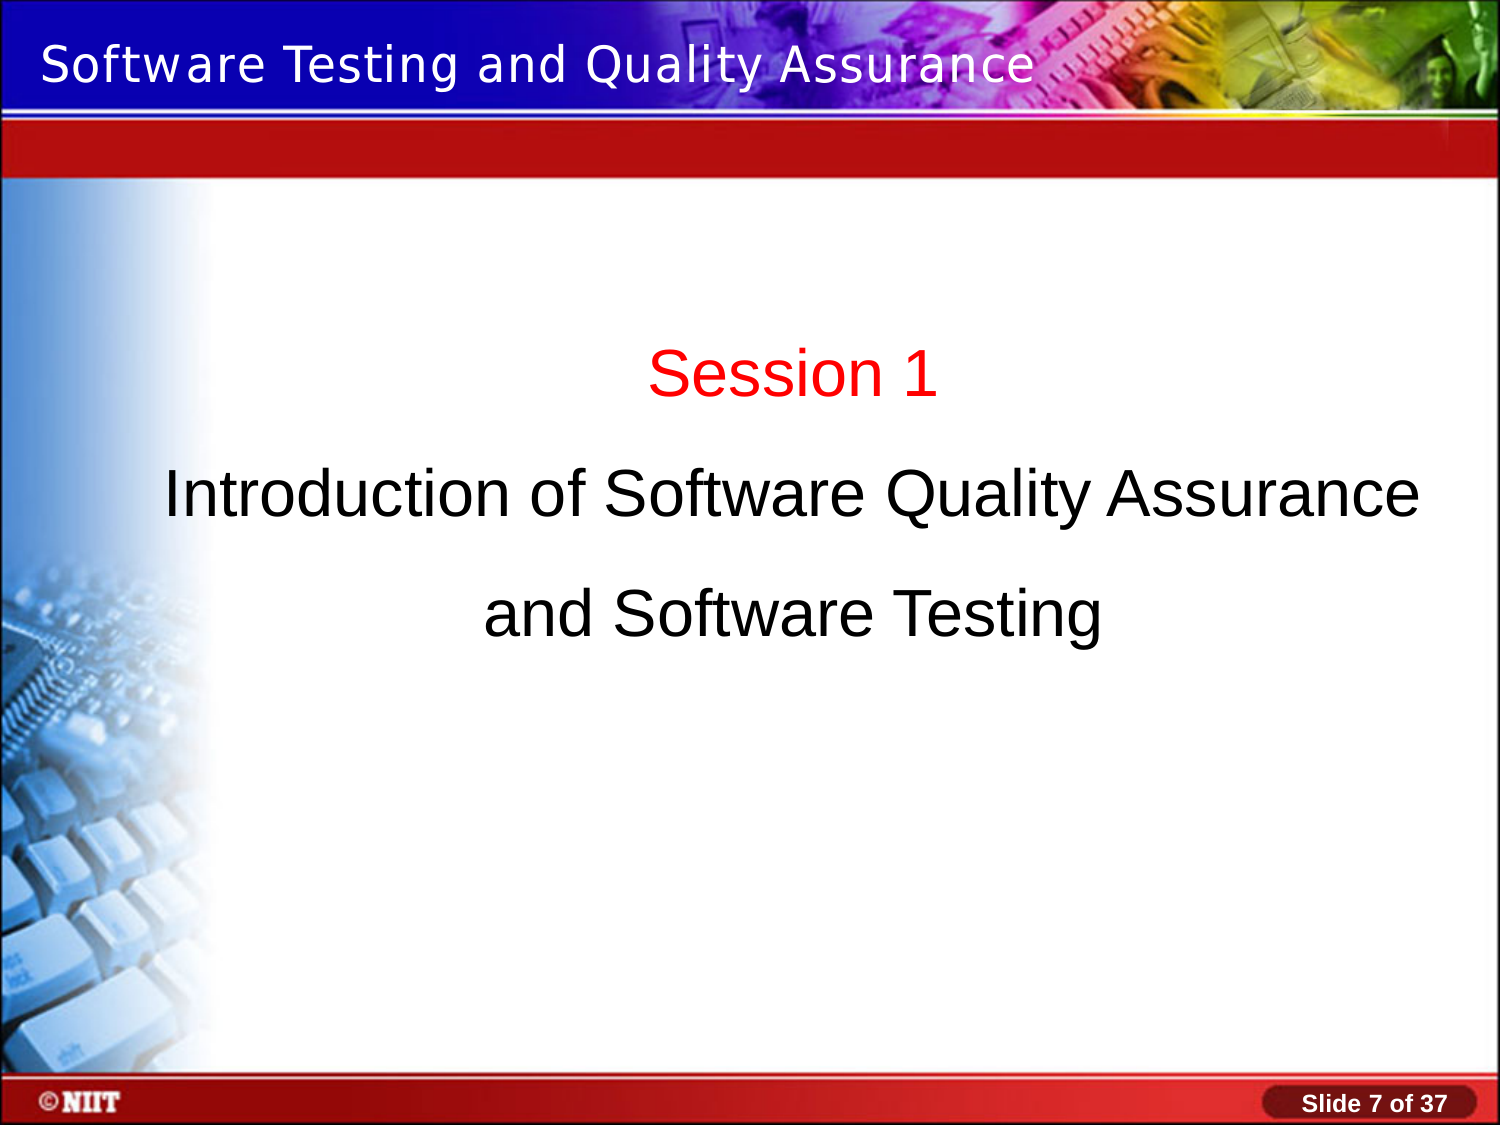

# Session 1 Introduction of Software Quality Assurance and Software Testing